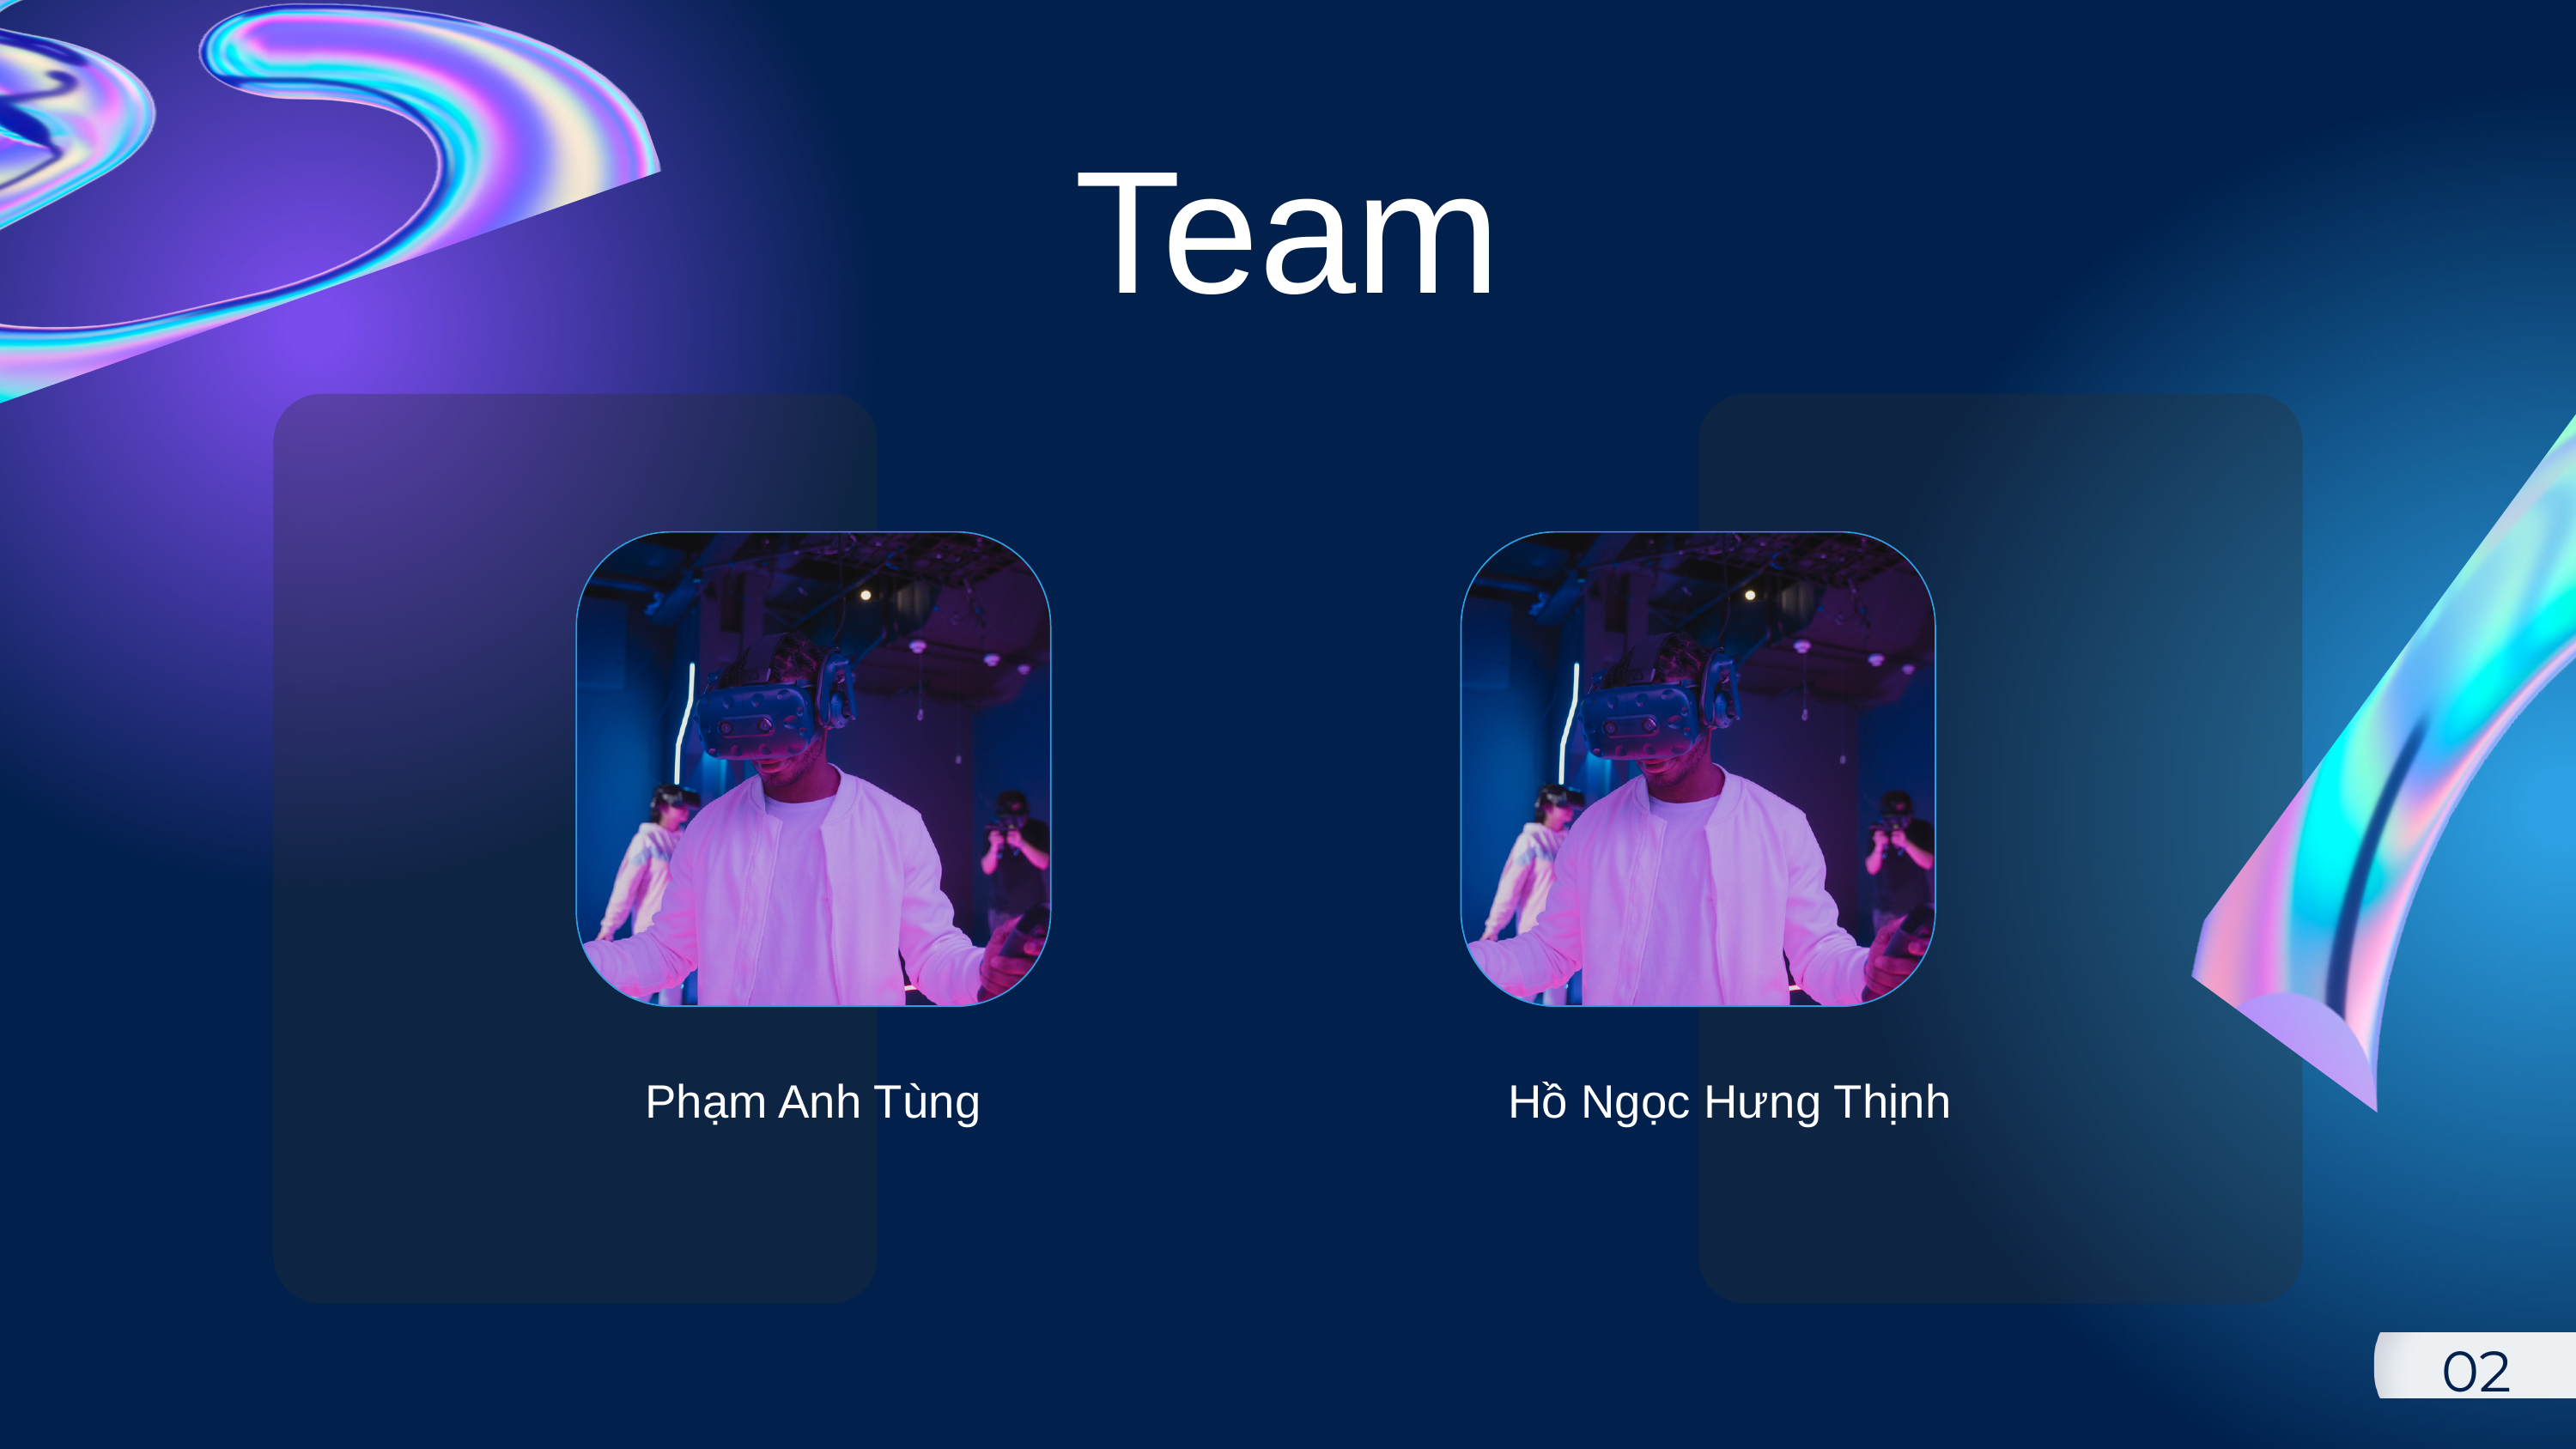

Team

Phạm Anh Tùng
Hồ Ngọc Hưng Thịnh
02